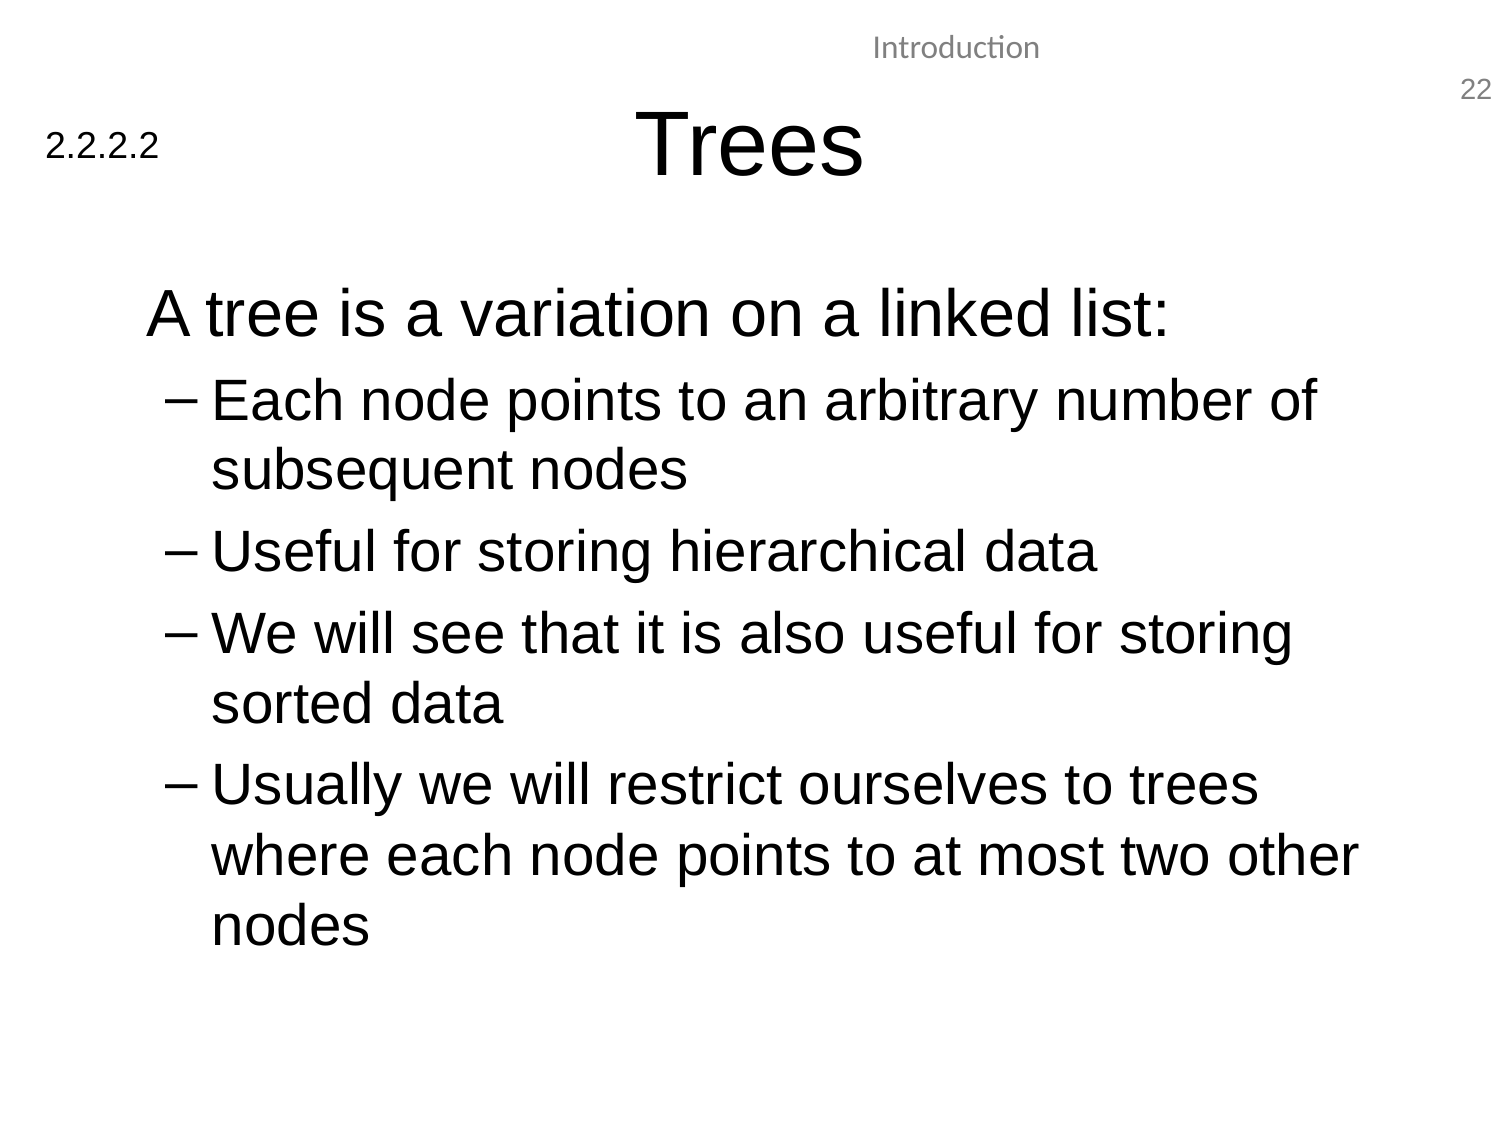

# Trees
2.2.2.2
	A tree is a variation on a linked list:
Each node points to an arbitrary number of subsequent nodes
Useful for storing hierarchical data
We will see that it is also useful for storing sorted data
Usually we will restrict ourselves to trees where each node points to at most two other nodes